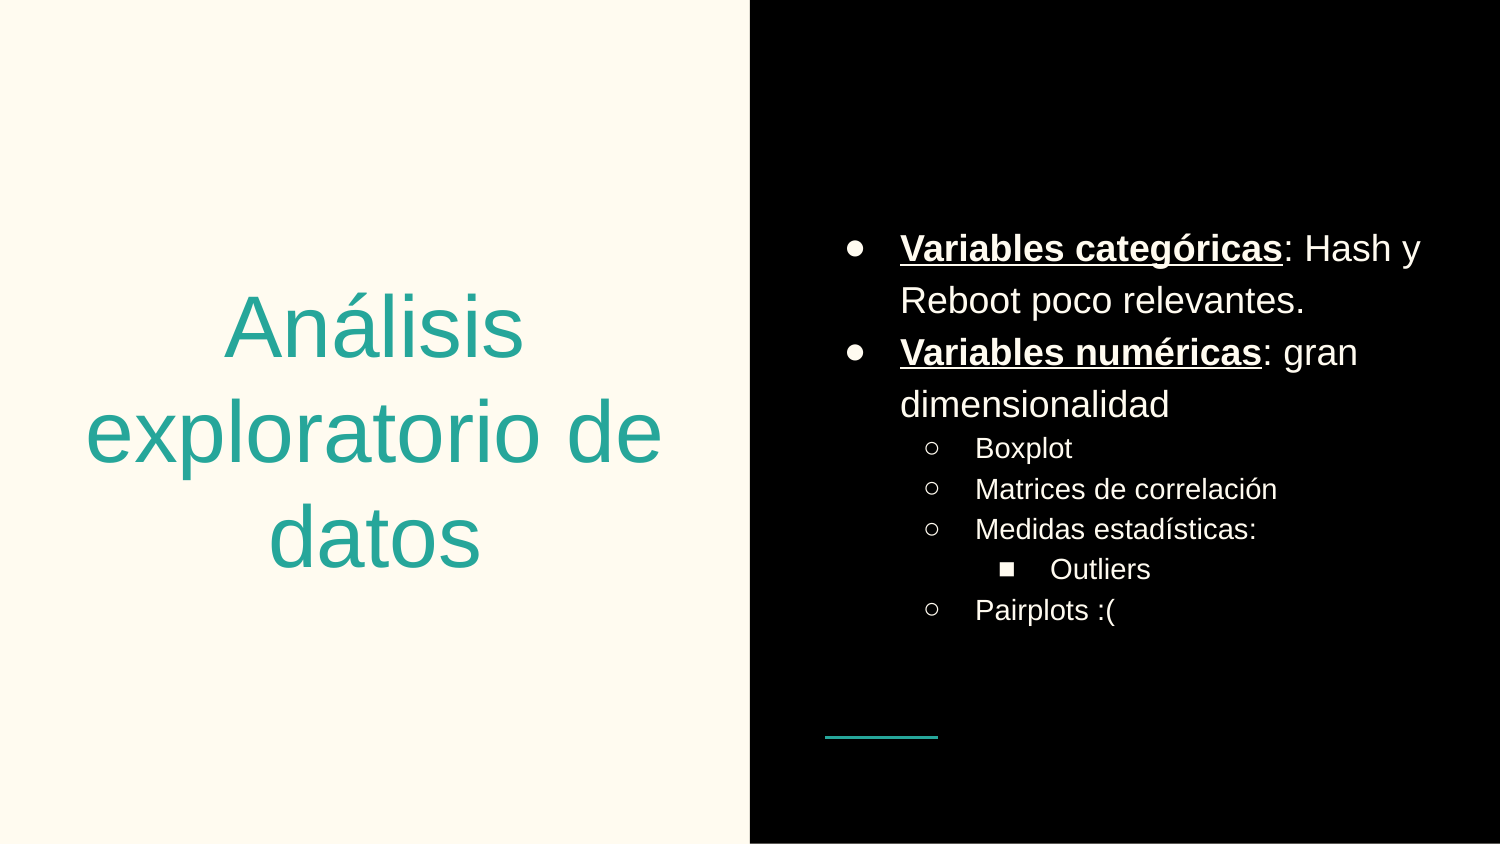

Variables categóricas: Hash y Reboot poco relevantes.
Variables numéricas: gran dimensionalidad
Boxplot
Matrices de correlación
Medidas estadísticas:
Outliers
Pairplots :(
# Análisis exploratorio de datos